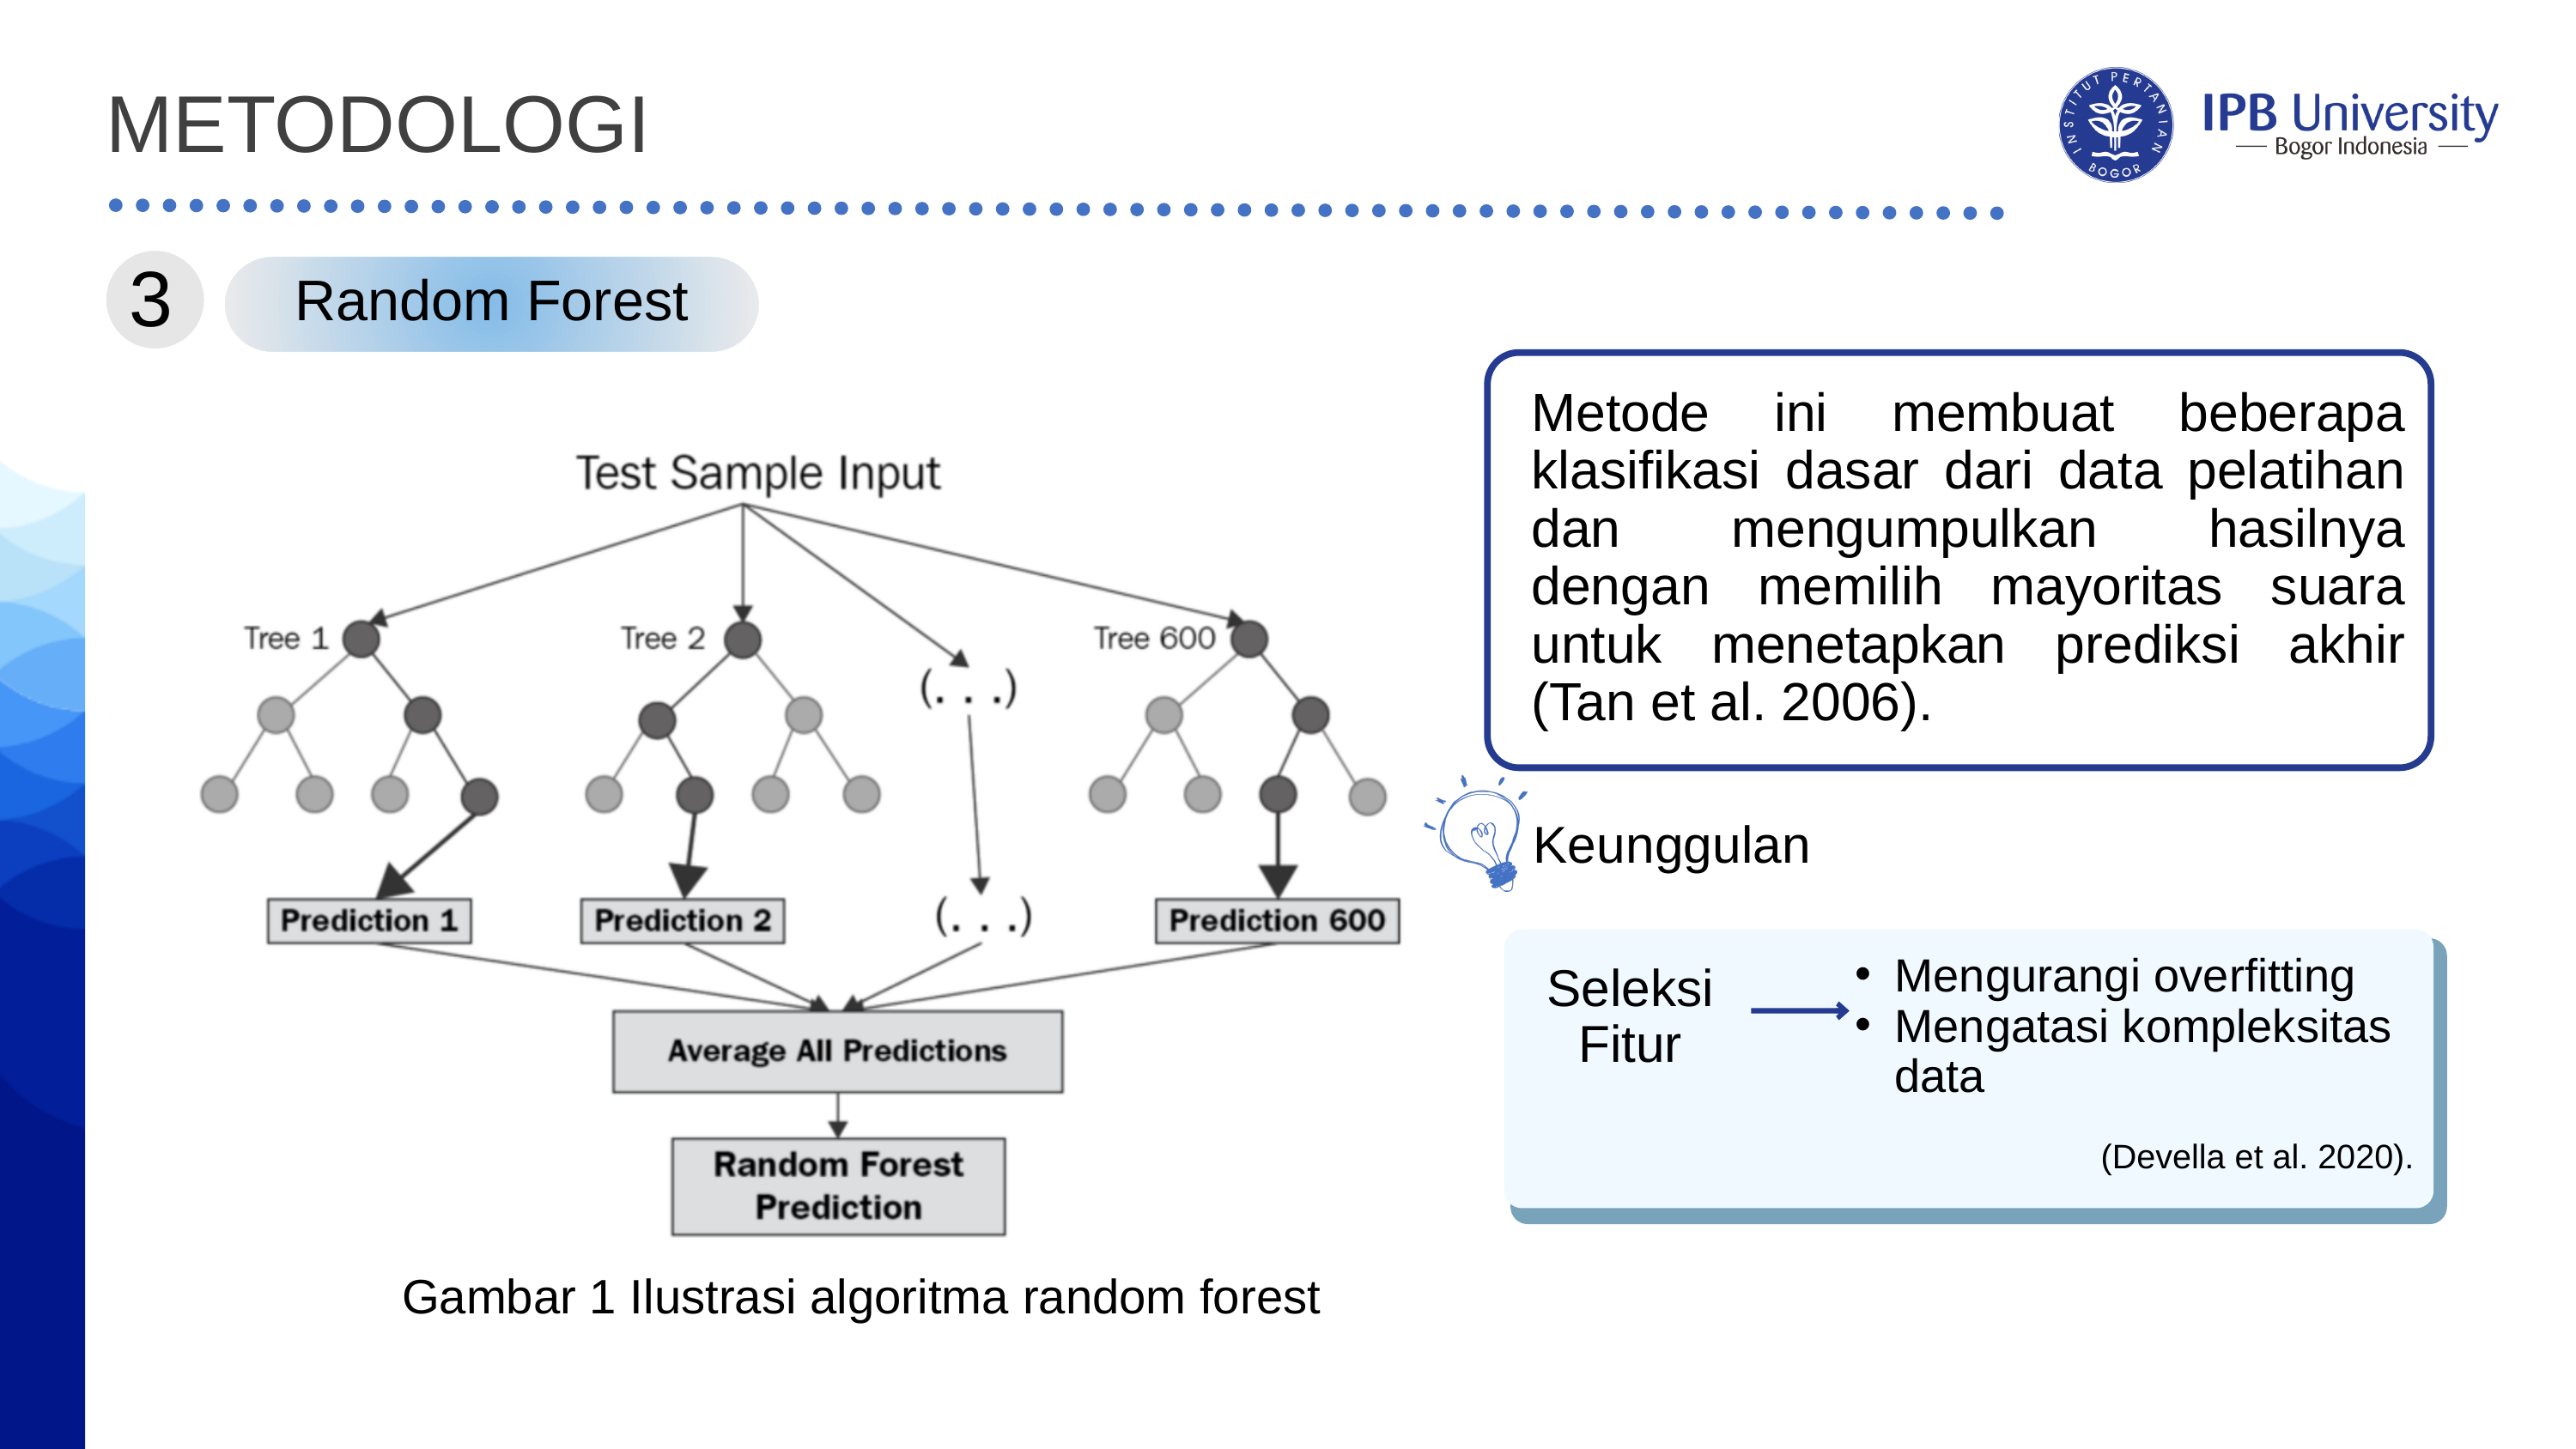

METODOLOGI

Random Forest
3

Metode ini membuat beberapa klasifikasi dasar dari data pelatihan dan mengumpulkan hasilnya dengan memilih mayoritas suara untuk menetapkan prediksi akhir (Tan et al. 2006).

Keunggulan

Mengurangi overfitting
Mengatasi kompleksitas data
Seleksi Fitur

(Devella et al. 2020).
Gambar 1 Ilustrasi algoritma random forest